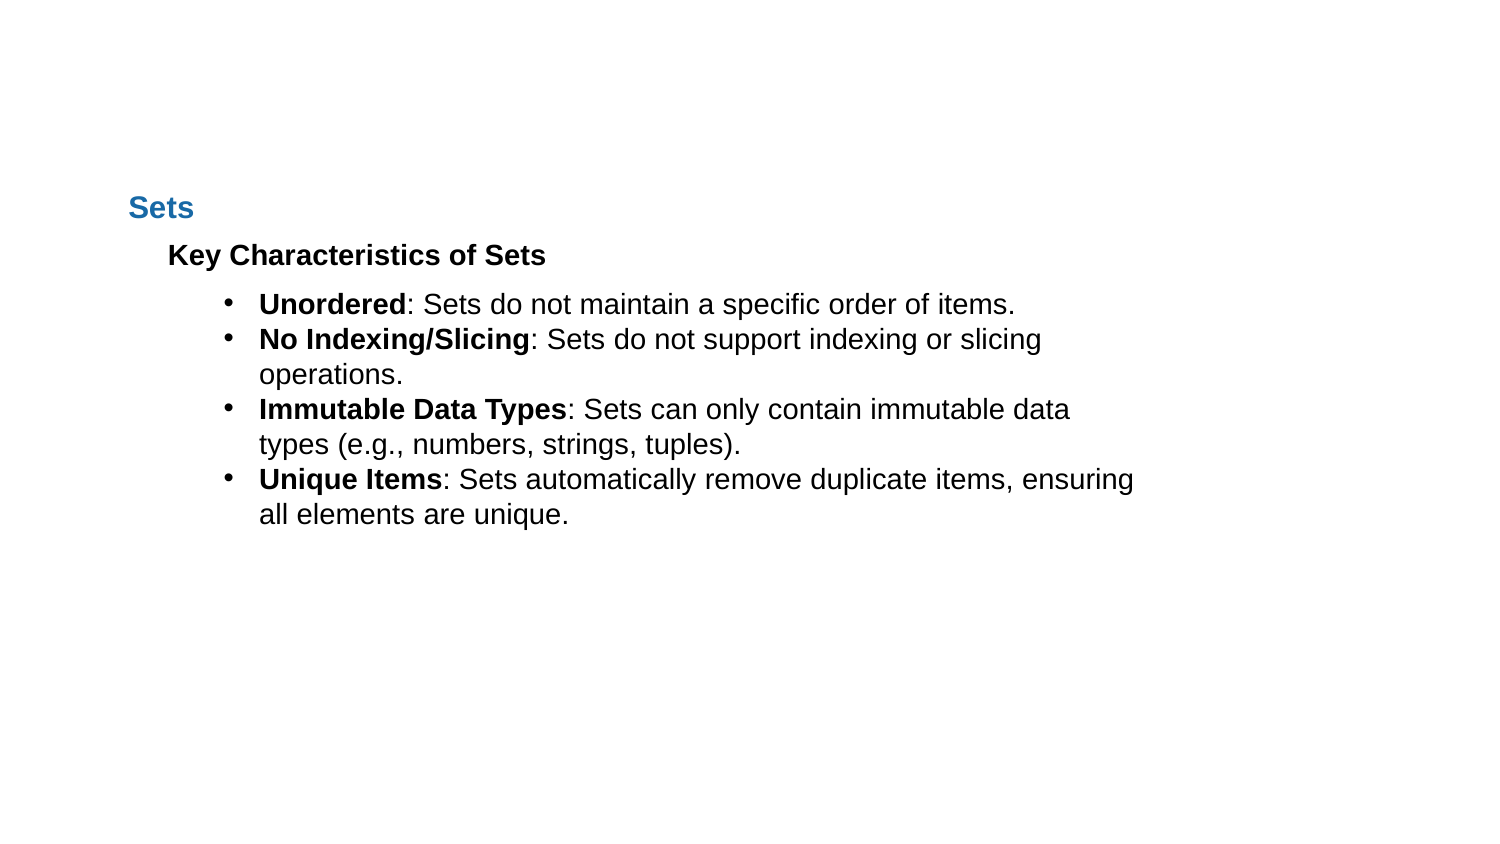

Sets
Key Characteristics of Sets
Unordered: Sets do not maintain a specific order of items.
No Indexing/Slicing: Sets do not support indexing or slicing operations.
Immutable Data Types: Sets can only contain immutable data types (e.g., numbers, strings, tuples).
Unique Items: Sets automatically remove duplicate items, ensuring all elements are unique.